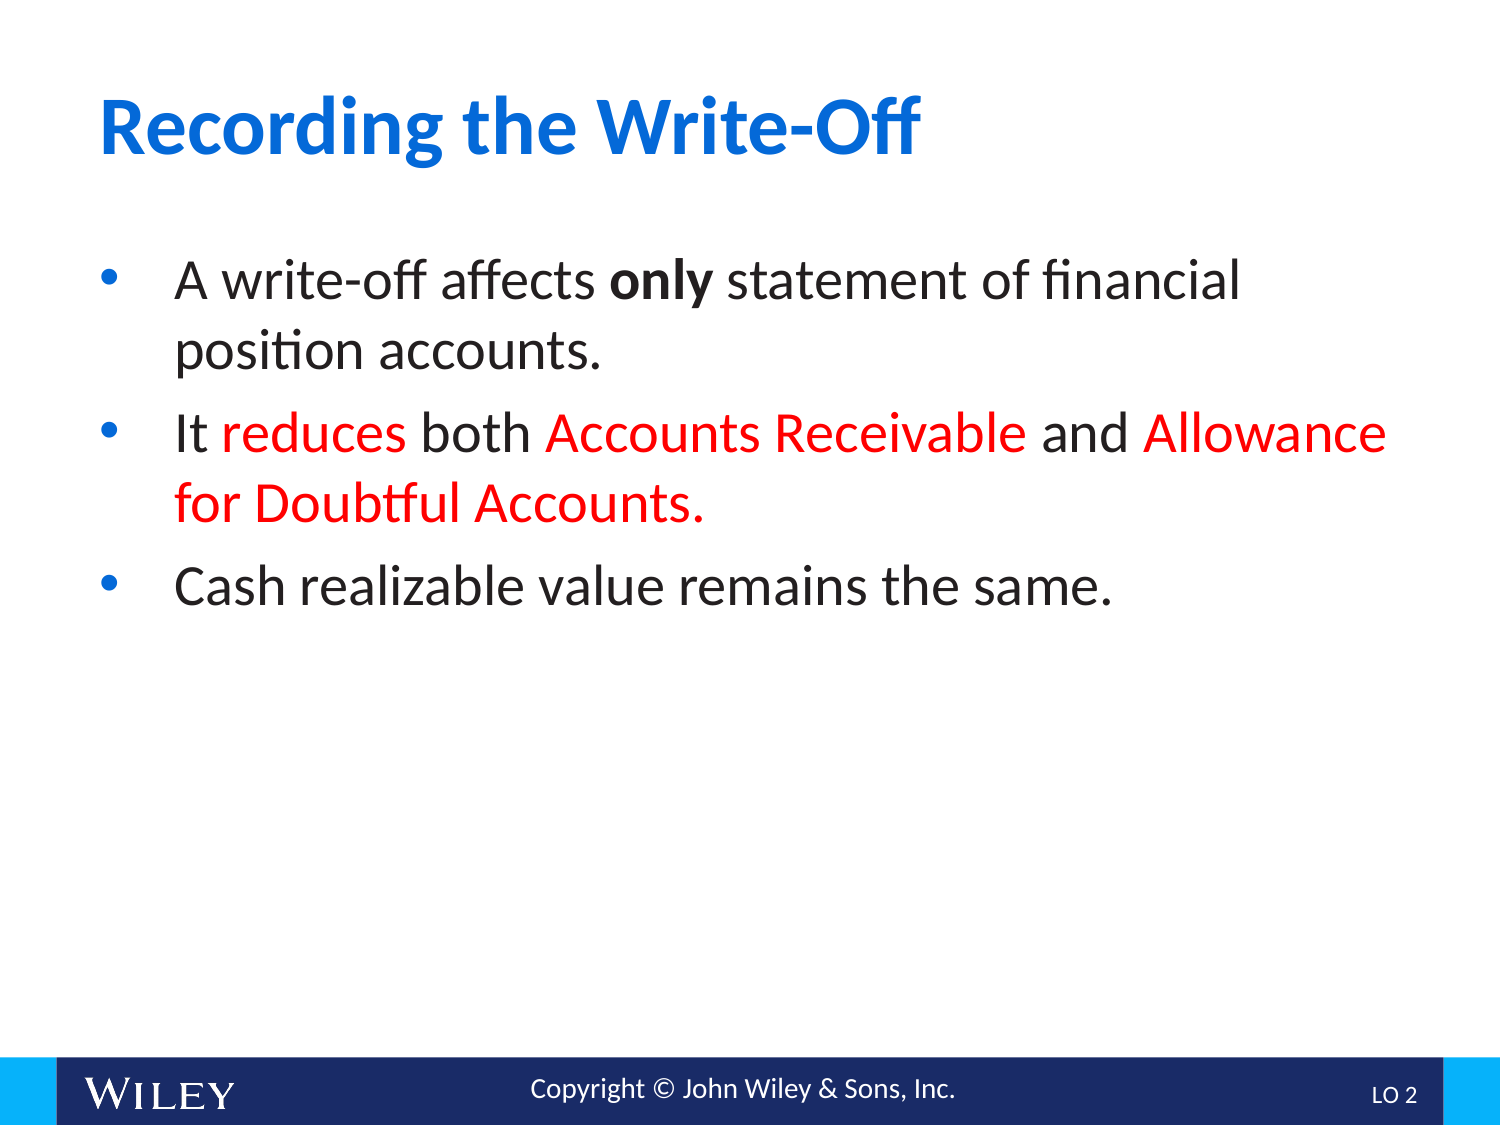

# Recording the Write-Off
A write-off affects only statement of financial position accounts.
It reduces both Accounts Receivable and Allowance for Doubtful Accounts.
Cash realizable value remains the same.
L O 2